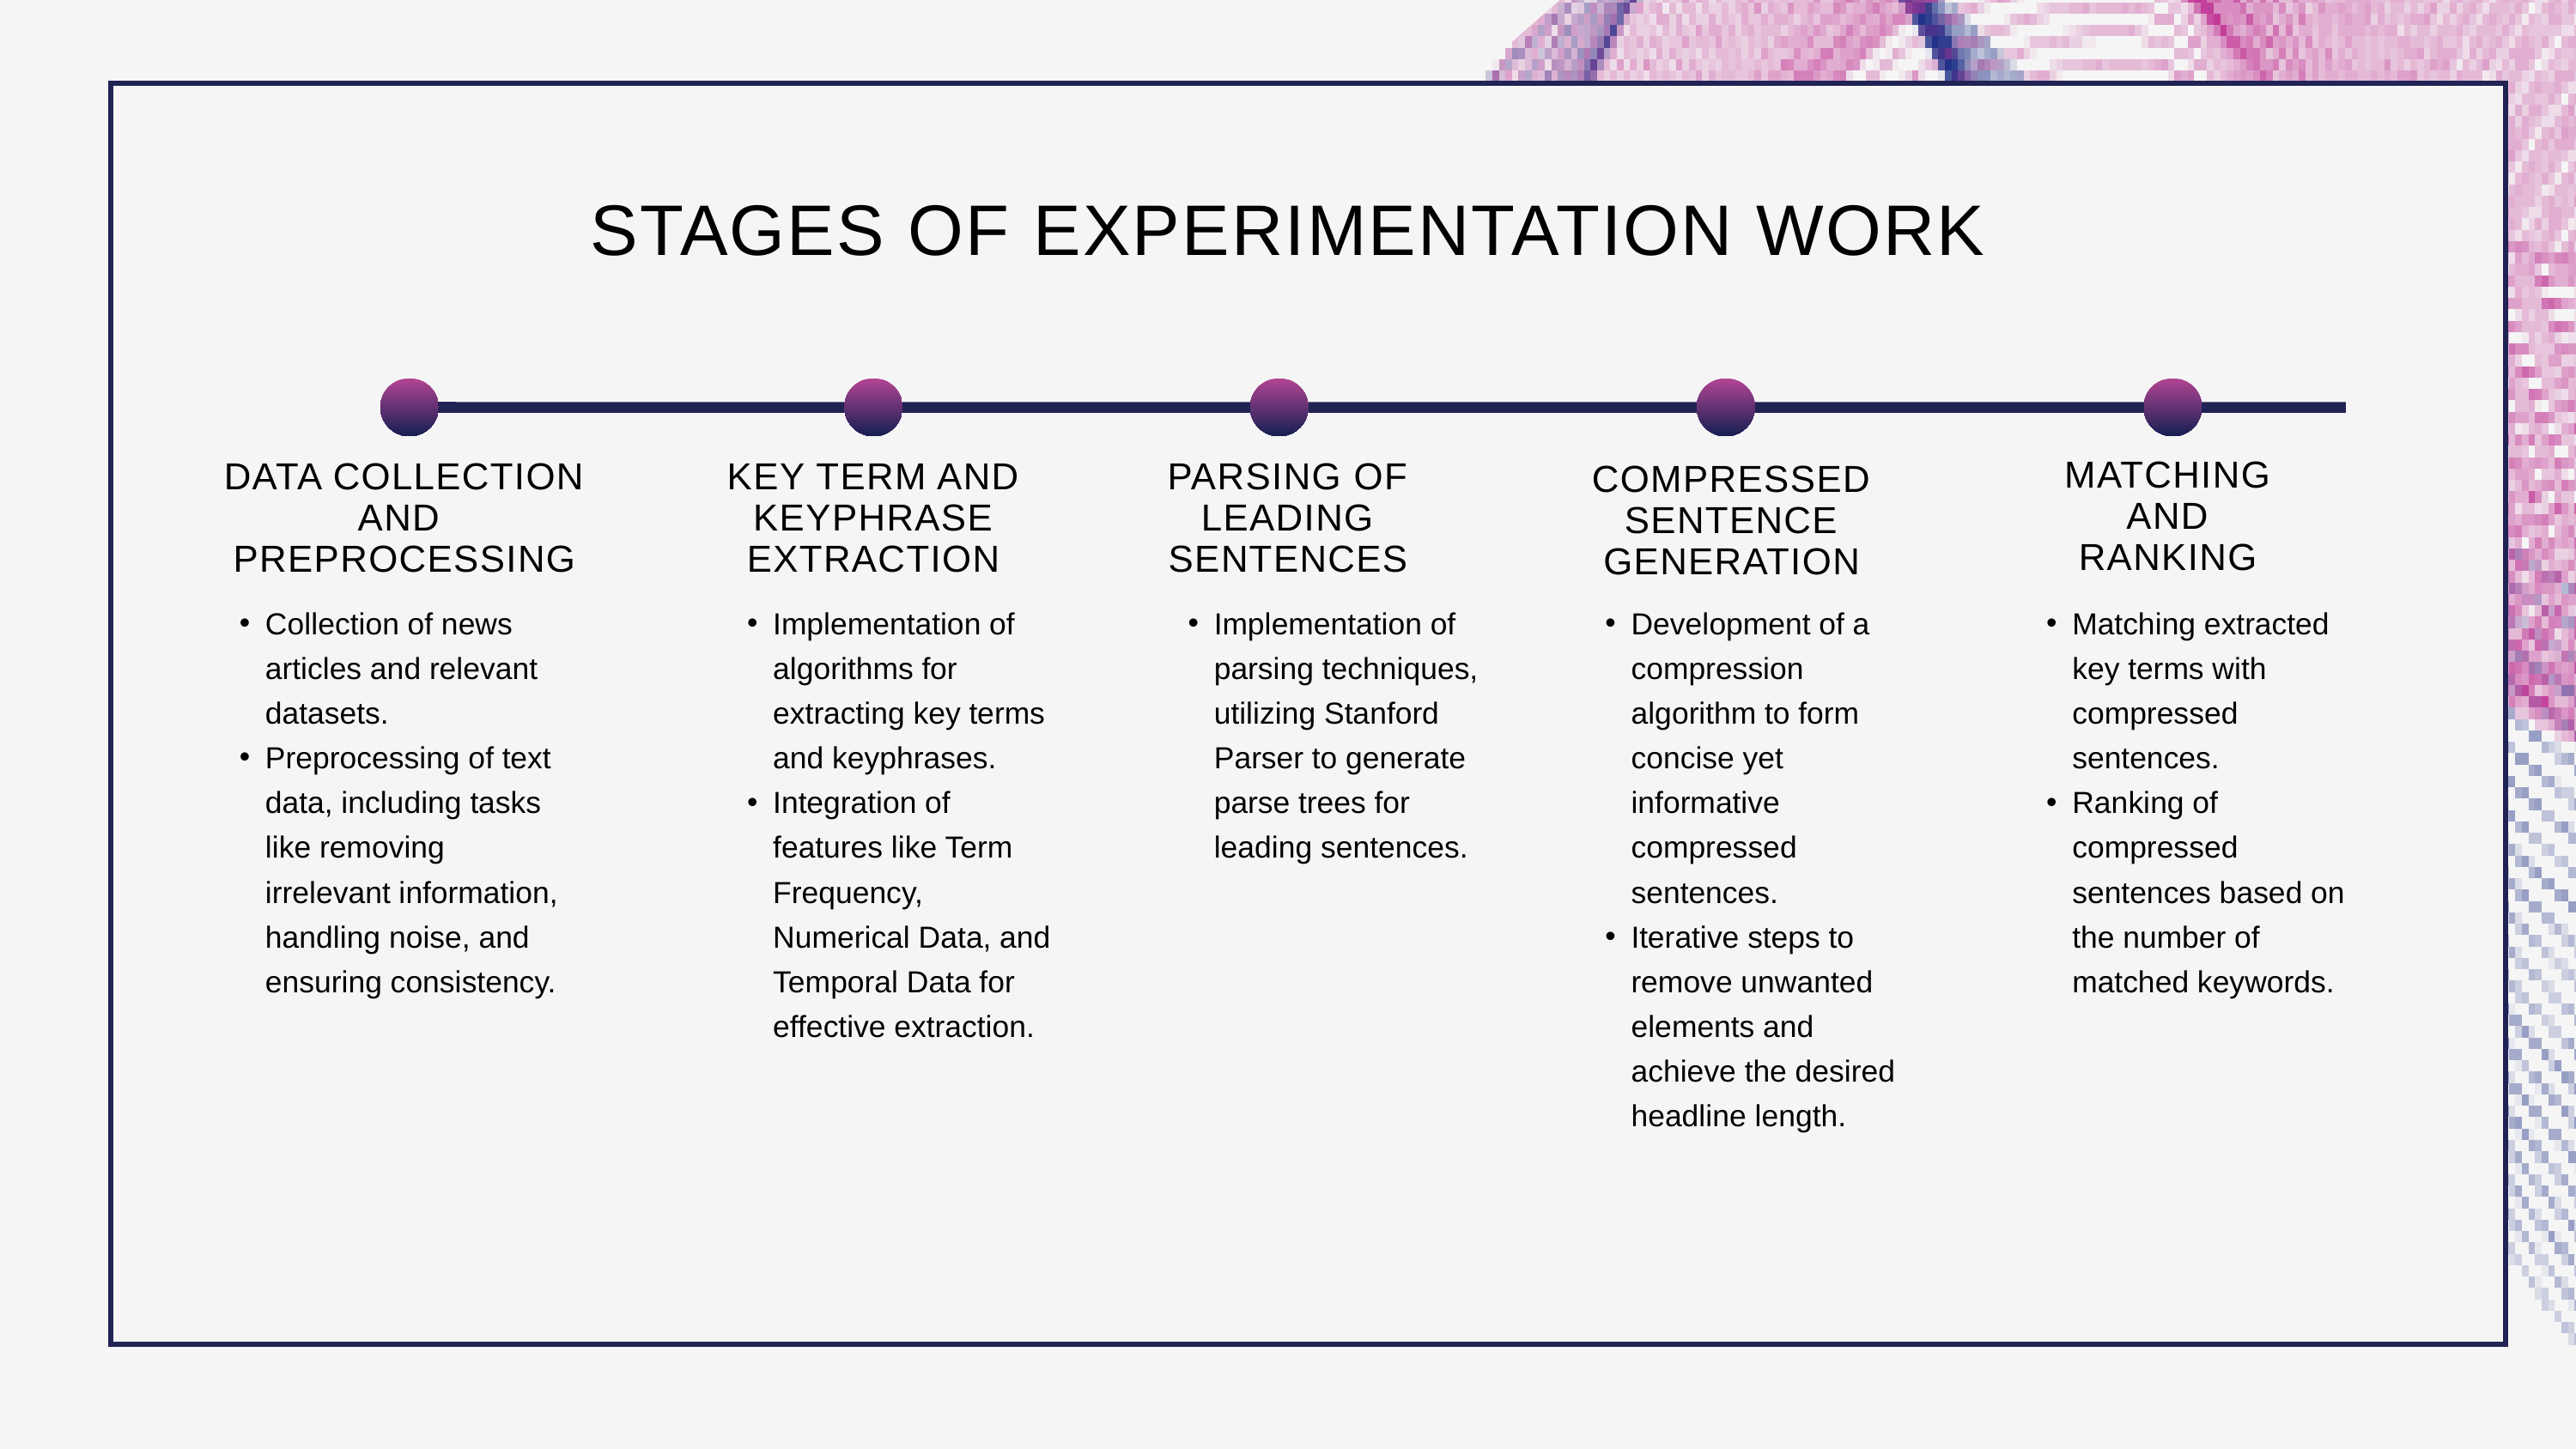

STAGES OF EXPERIMENTATION WORK

MATCHING AND RANKING
DATA COLLECTION AND
PREPROCESSING
KEY TERM AND KEYPHRASE EXTRACTION
PARSING OF LEADING SENTENCES
COMPRESSED SENTENCE GENERATION
Collection of news articles and relevant datasets.
Preprocessing of text data, including tasks like removing irrelevant information, handling noise, and ensuring consistency.

Implementation of algorithms for extracting key terms and keyphrases.
Integration of features like Term Frequency, Numerical Data, and Temporal Data for effective extraction.

Implementation of parsing techniques, utilizing Stanford Parser to generate parse trees for leading sentences.
Development of a compression algorithm to form concise yet informative compressed sentences.
Iterative steps to remove unwanted elements and achieve the desired headline length.

Matching extracted key terms with compressed sentences.
Ranking of compressed sentences based on the number of matched keywords.